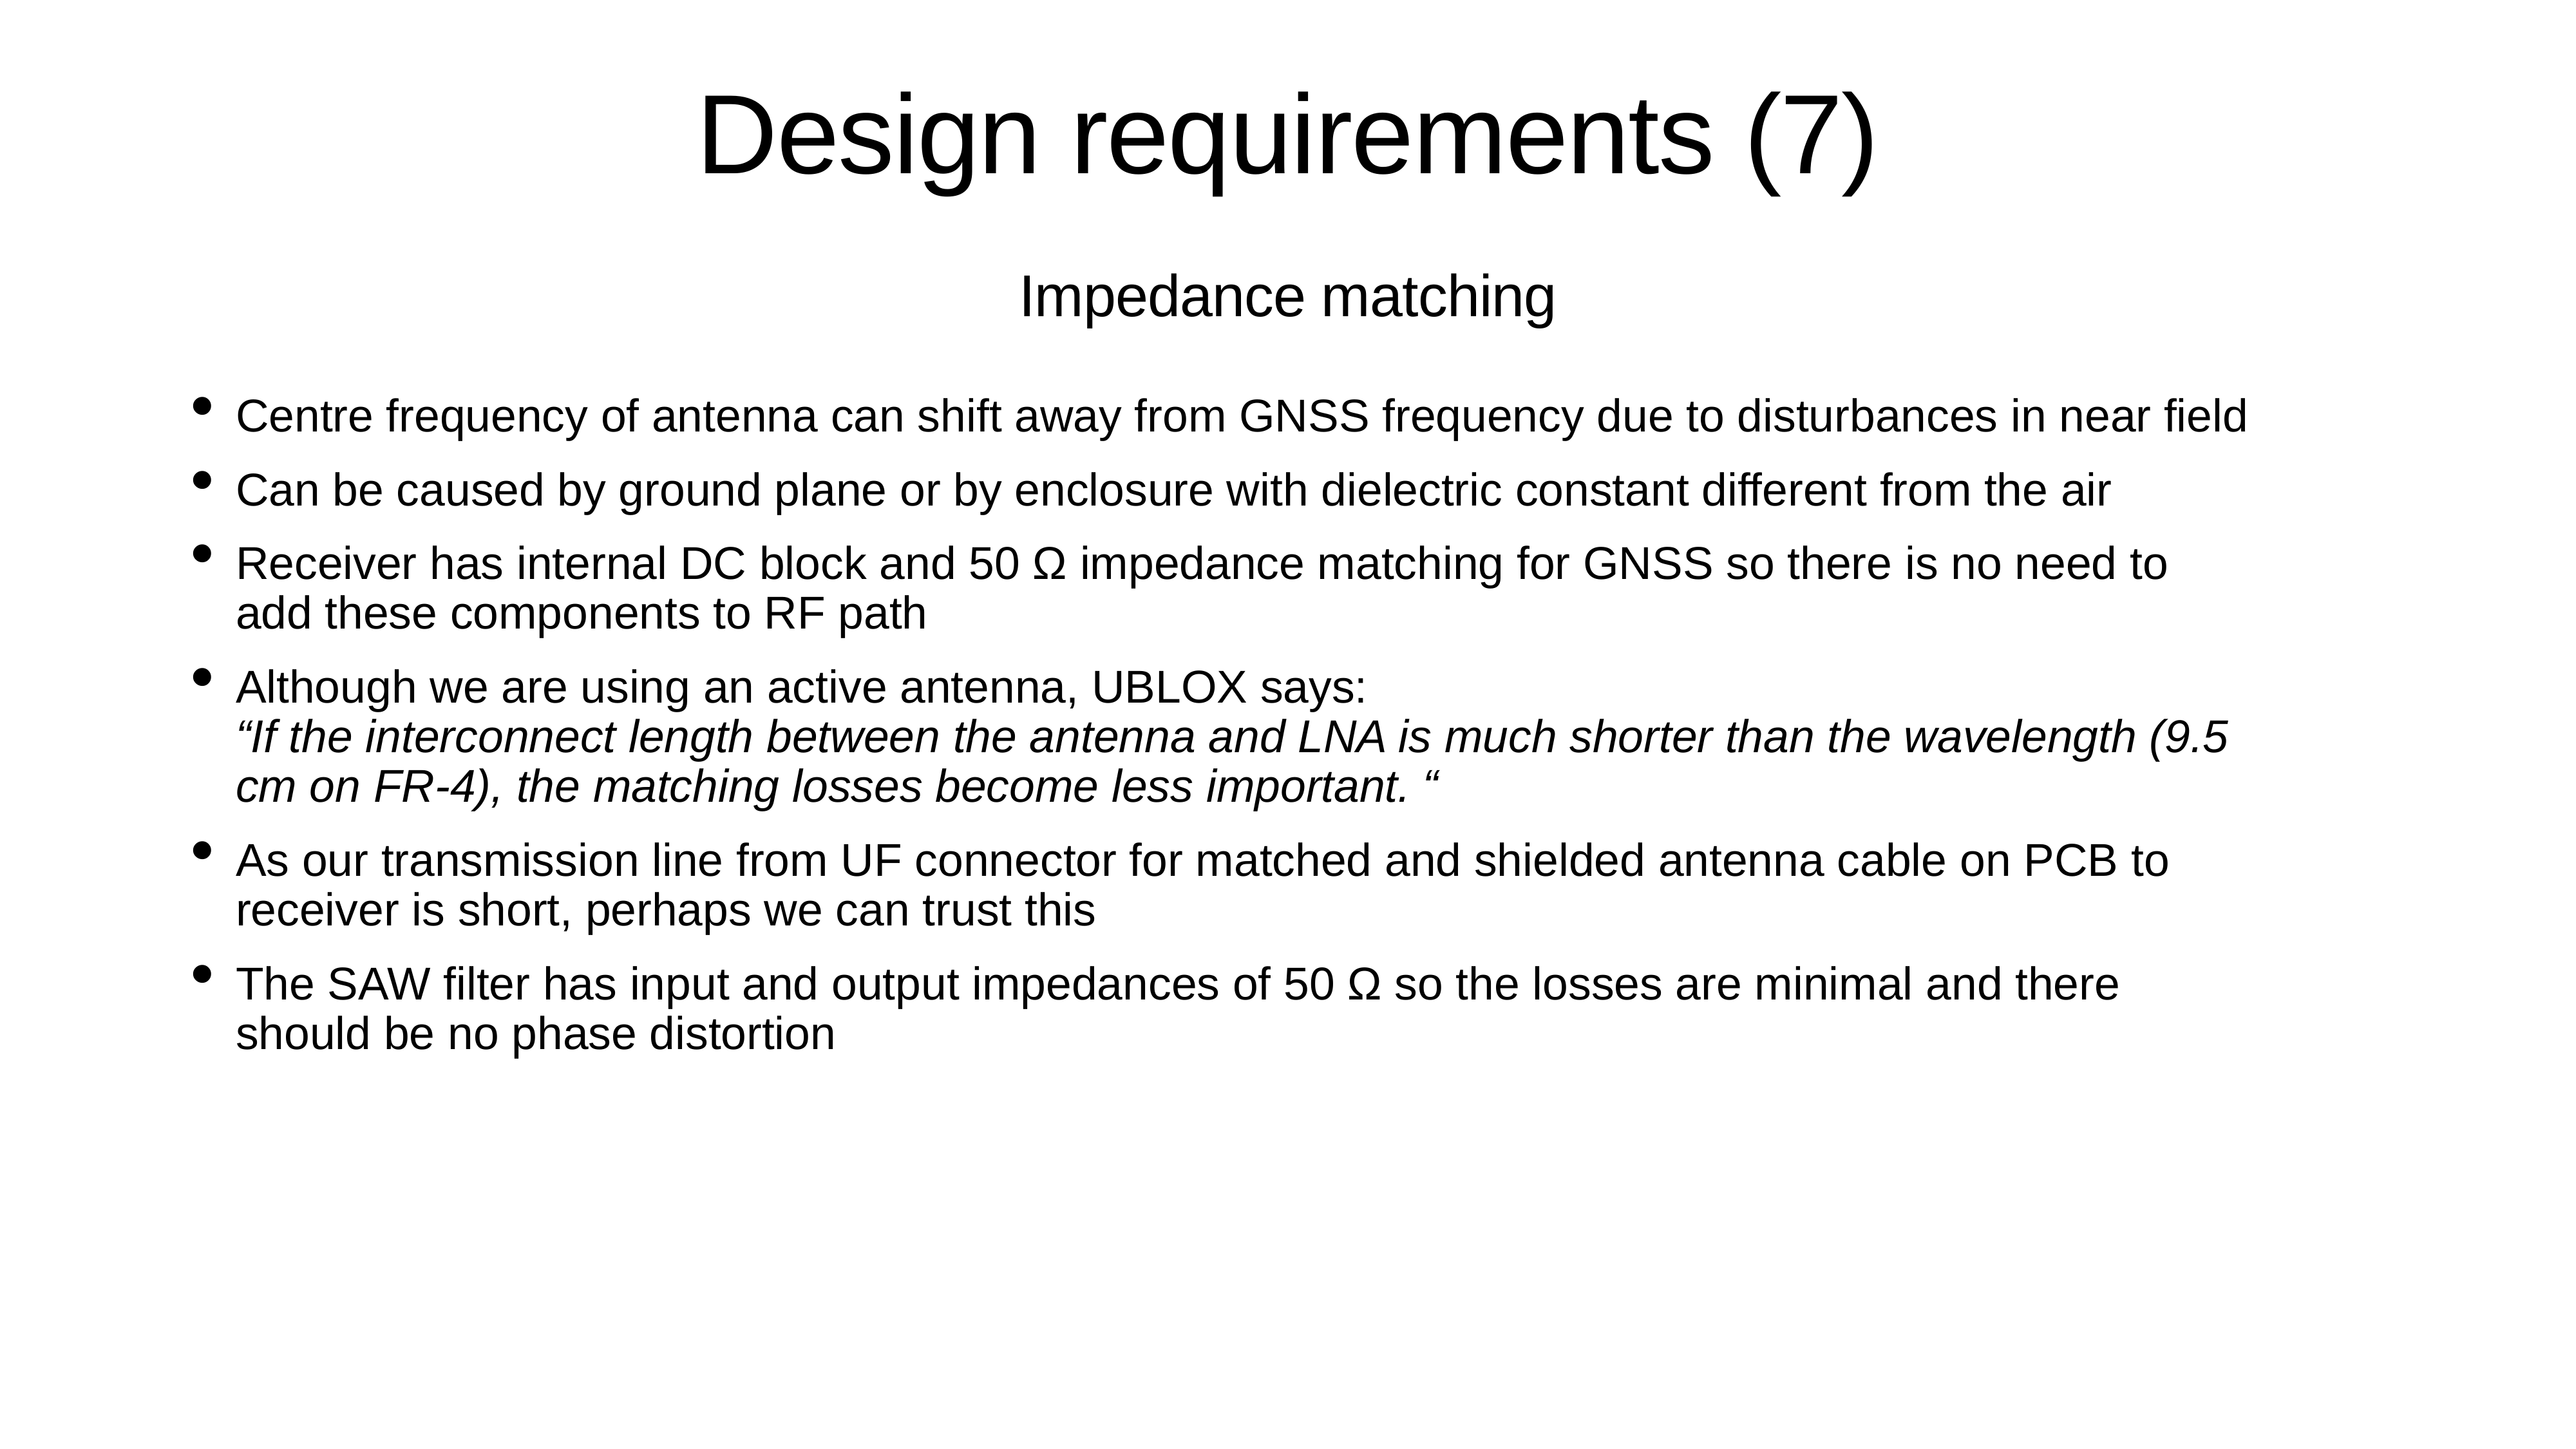

# Design requirements (7)
Impedance matching
Centre frequency of antenna can shift away from GNSS frequency due to disturbances in near field
Can be caused by ground plane or by enclosure with dielectric constant different from the air
Receiver has internal DC block and 50 Ω impedance matching for GNSS so there is no need to add these components to RF path
Although we are using an active antenna, UBLOX says:
“If the interconnect length between the antenna and LNA is much shorter than the wavelength (9.5 cm on FR-4), the matching losses become less important. “
As our transmission line from UF connector for matched and shielded antenna cable on PCB to receiver is short, perhaps we can trust this
The SAW filter has input and output impedances of 50 Ω so the losses are minimal and there should be no phase distortion